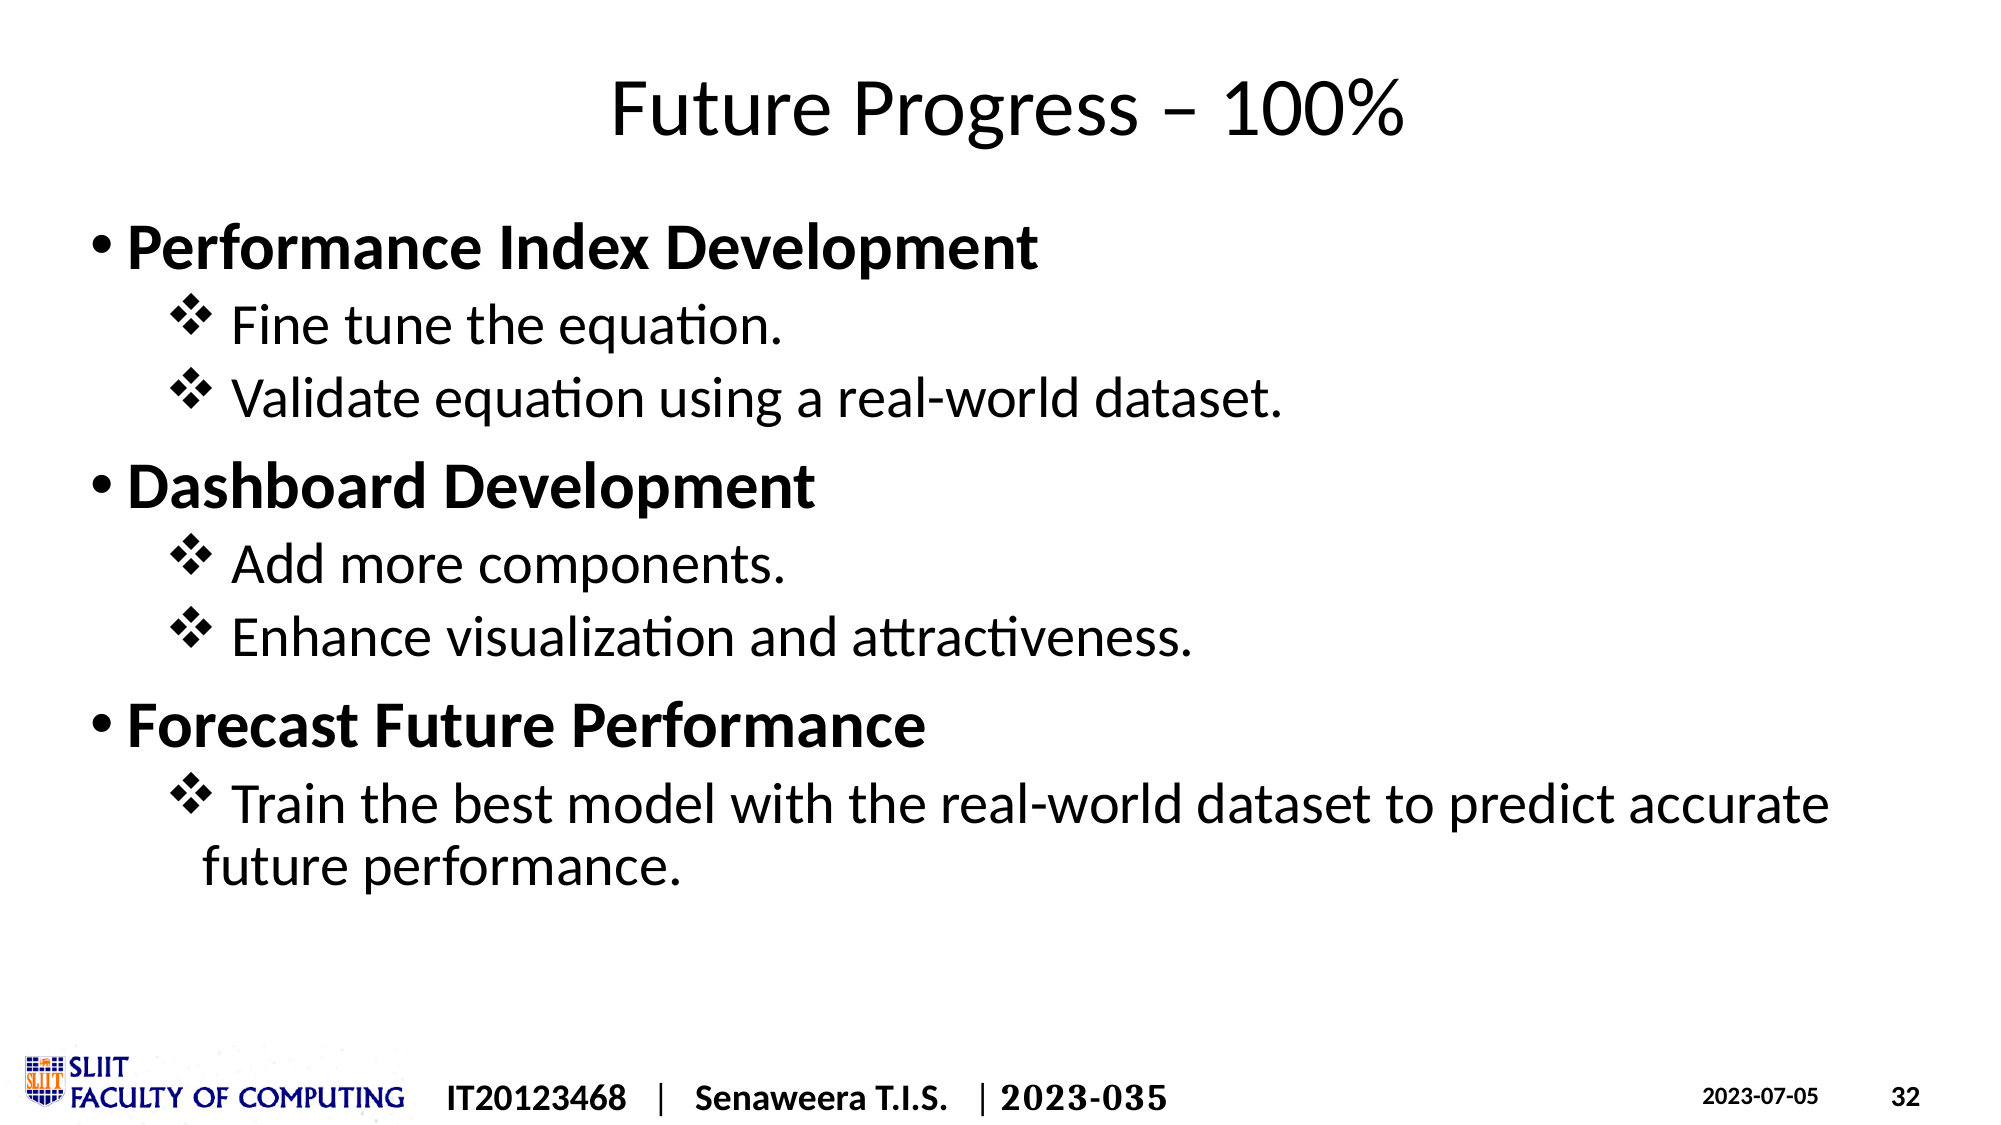

# Future Progress – 100%
Performance Index Development
 Fine tune the equation.
 Validate equation using a real-world dataset.
Dashboard Development
 Add more components.
 Enhance visualization and attractiveness.
Forecast Future Performance
 Train the best model with the real-world dataset to predict accurate future performance.
IT20123468   |   Senaweera T.I.S.   | 2023-035